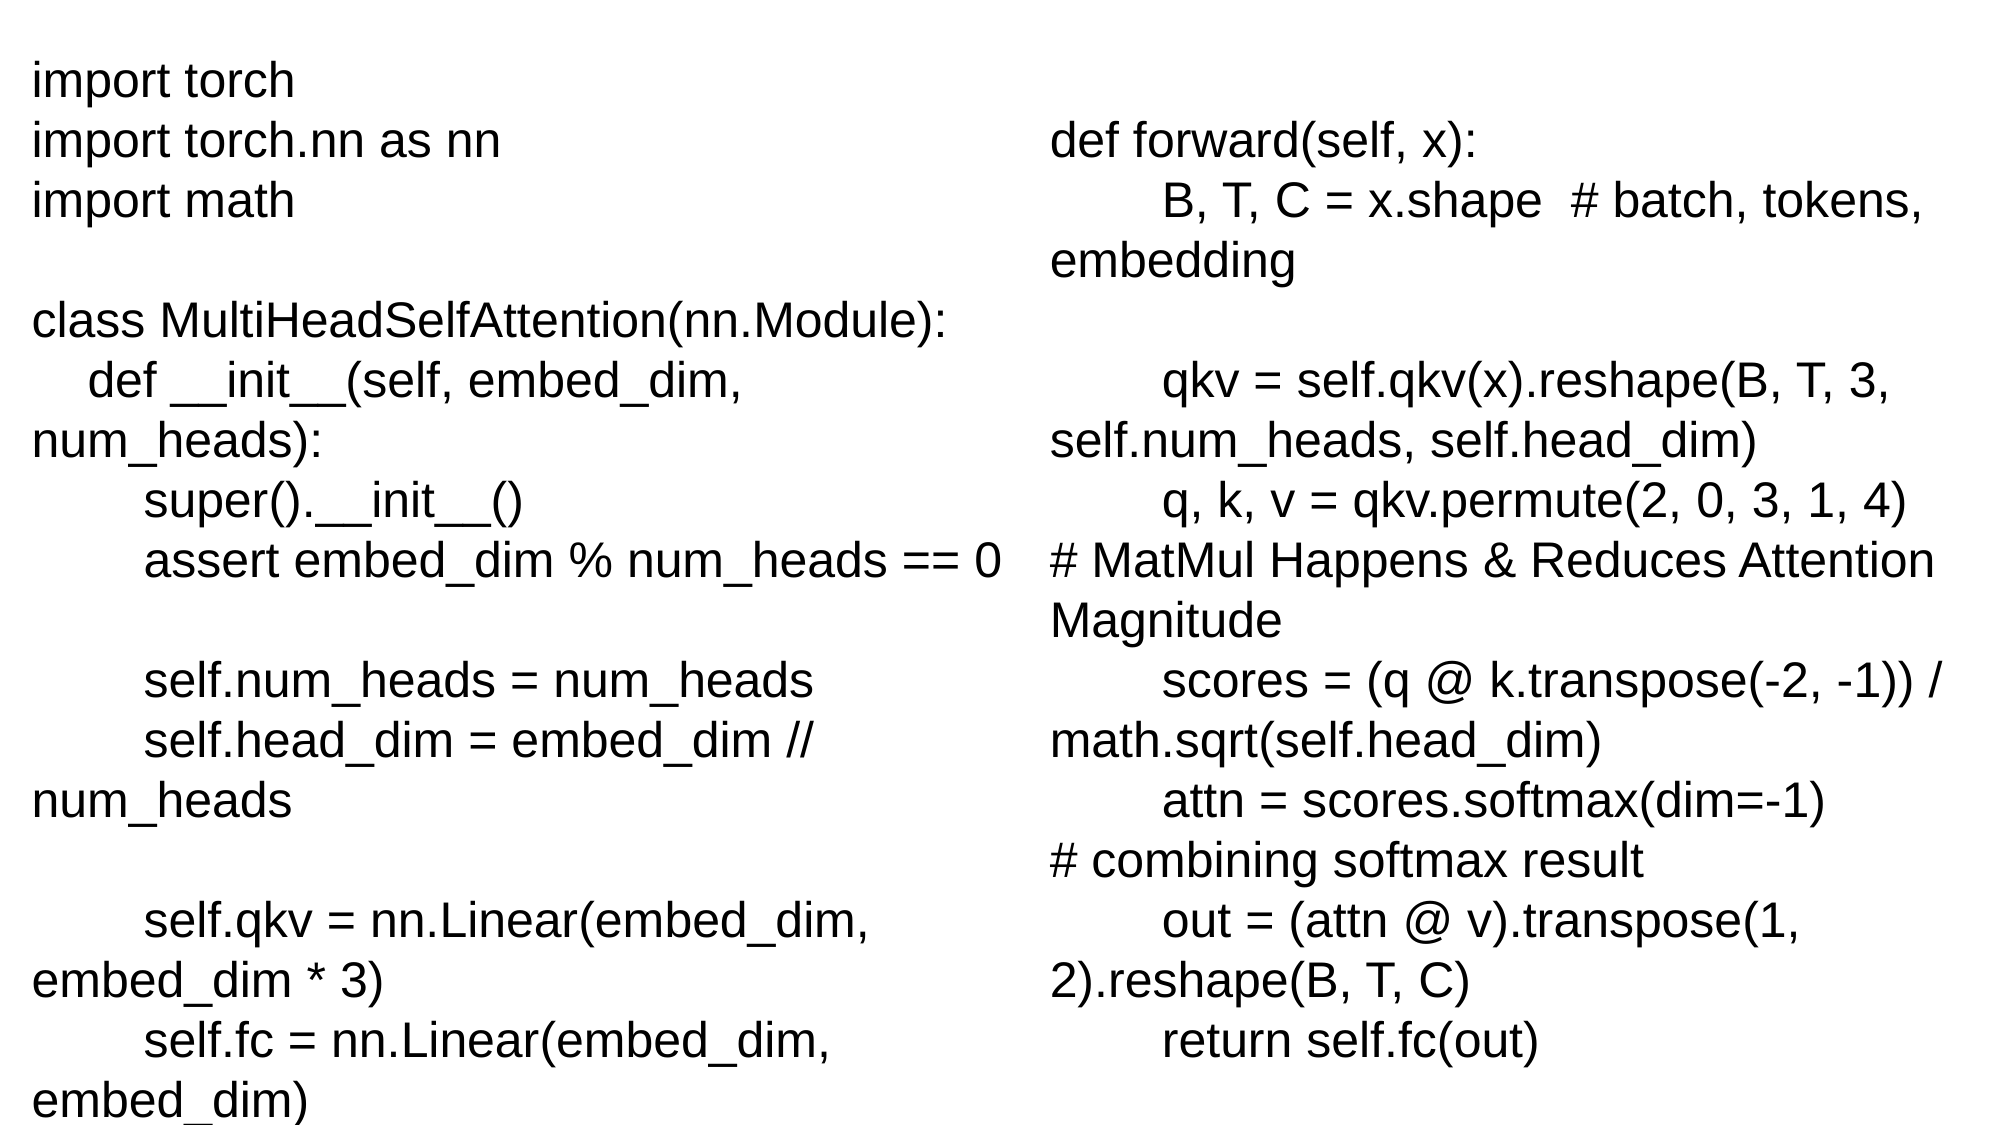

import torch
import torch.nn as nn
import math

class MultiHeadSelfAttention(nn.Module):
    def __init__(self, embed_dim, num_heads):
        super().__init__()
        assert embed_dim % num_heads == 0

        self.num_heads = num_heads
        self.head_dim = embed_dim // num_heads

        self.qkv = nn.Linear(embed_dim, embed_dim * 3)
        self.fc = nn.Linear(embed_dim, embed_dim)
def forward(self, x):
        B, T, C = x.shape  # batch, tokens, embedding

        qkv = self.qkv(x).reshape(B, T, 3, self.num_heads, self.head_dim)
        q, k, v = qkv.permute(2, 0, 3, 1, 4)
# MatMul Happens & Reduces Attention Magnitude
        scores = (q @ k.transpose(-2, -1)) / math.sqrt(self.head_dim)
        attn = scores.softmax(dim=-1)
# combining softmax result
        out = (attn @ v).transpose(1, 2).reshape(B, T, C)
        return self.fc(out)